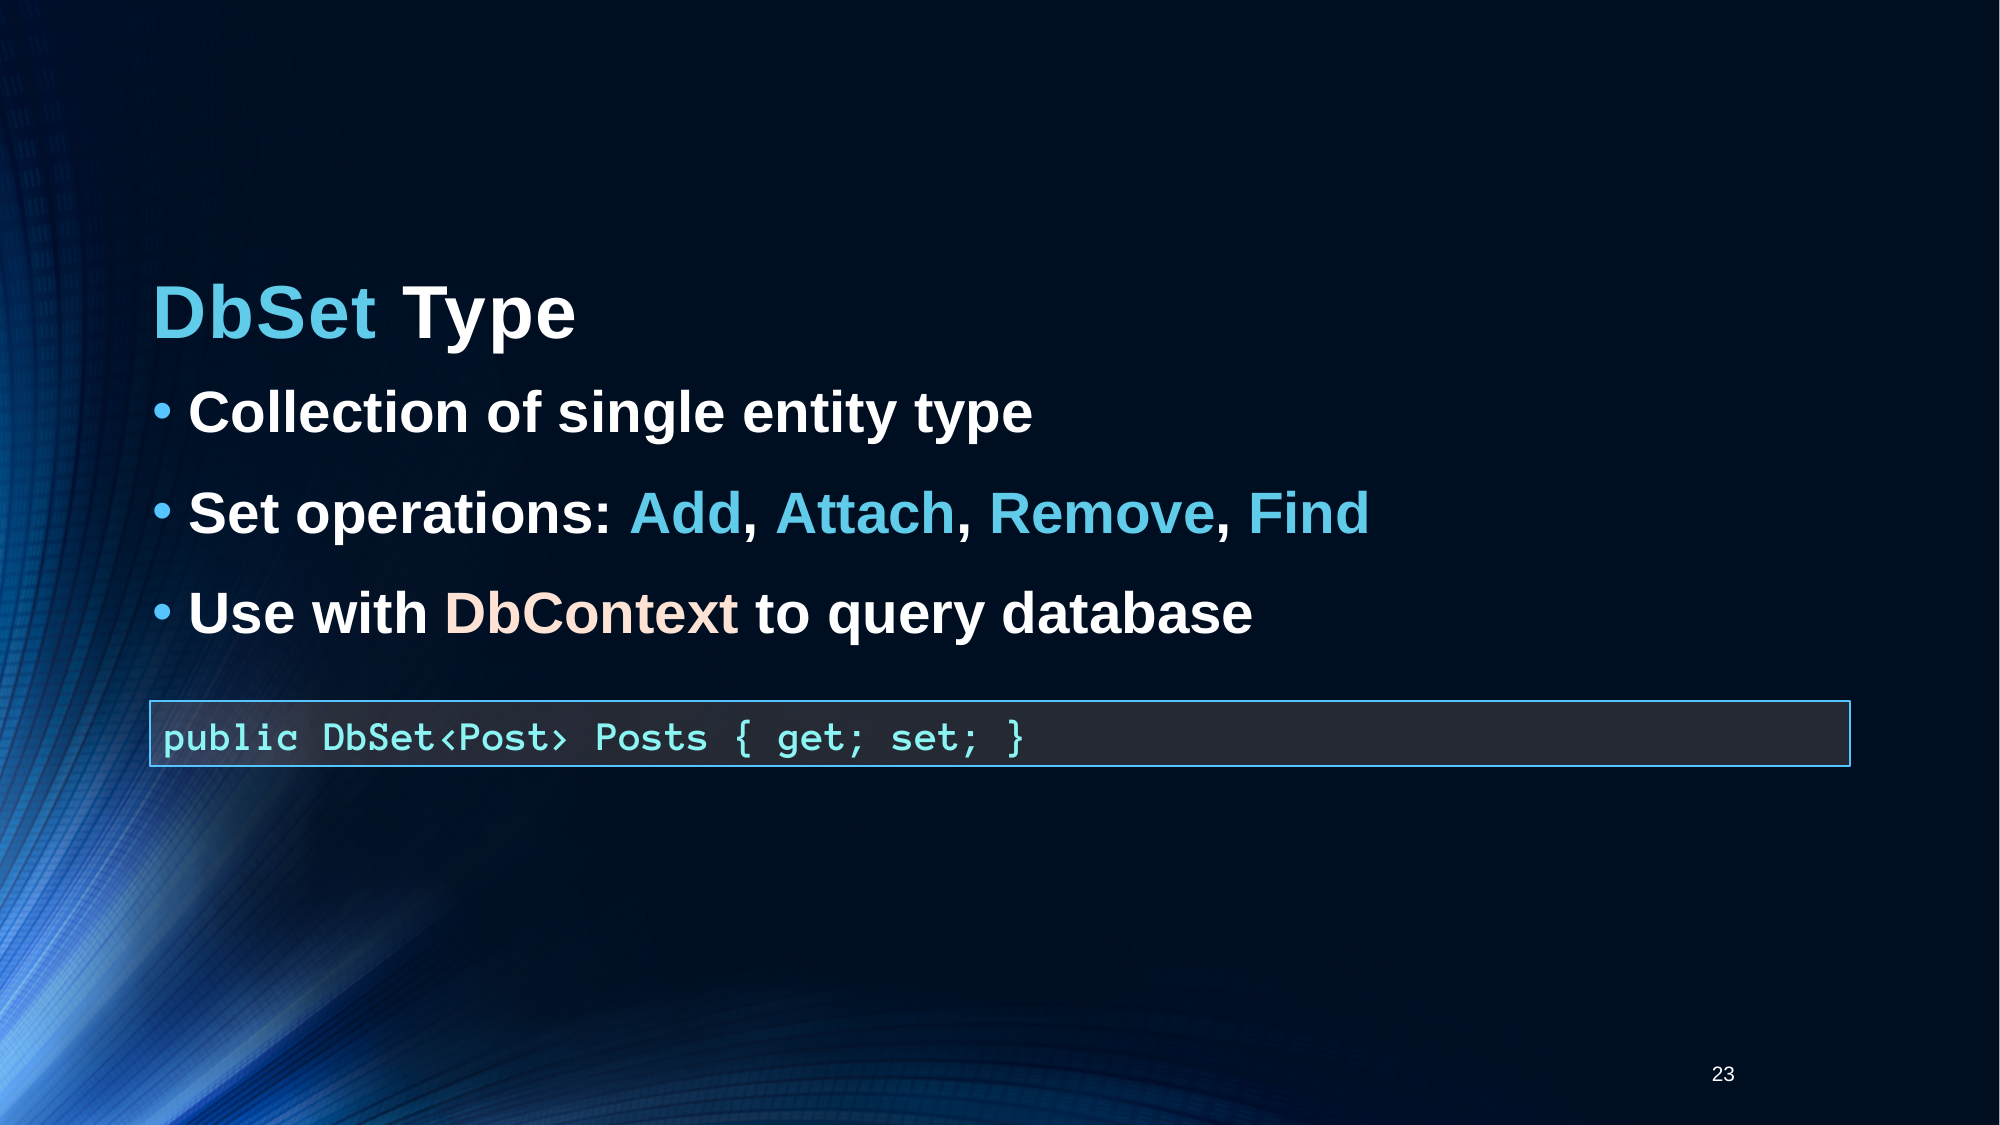

# DbSet Type
Collection of single entity type
Set operations: Add, Attach, Remove, Find
Use with DbContext to query database
public DbSet<Post> Posts { get; set; }
23